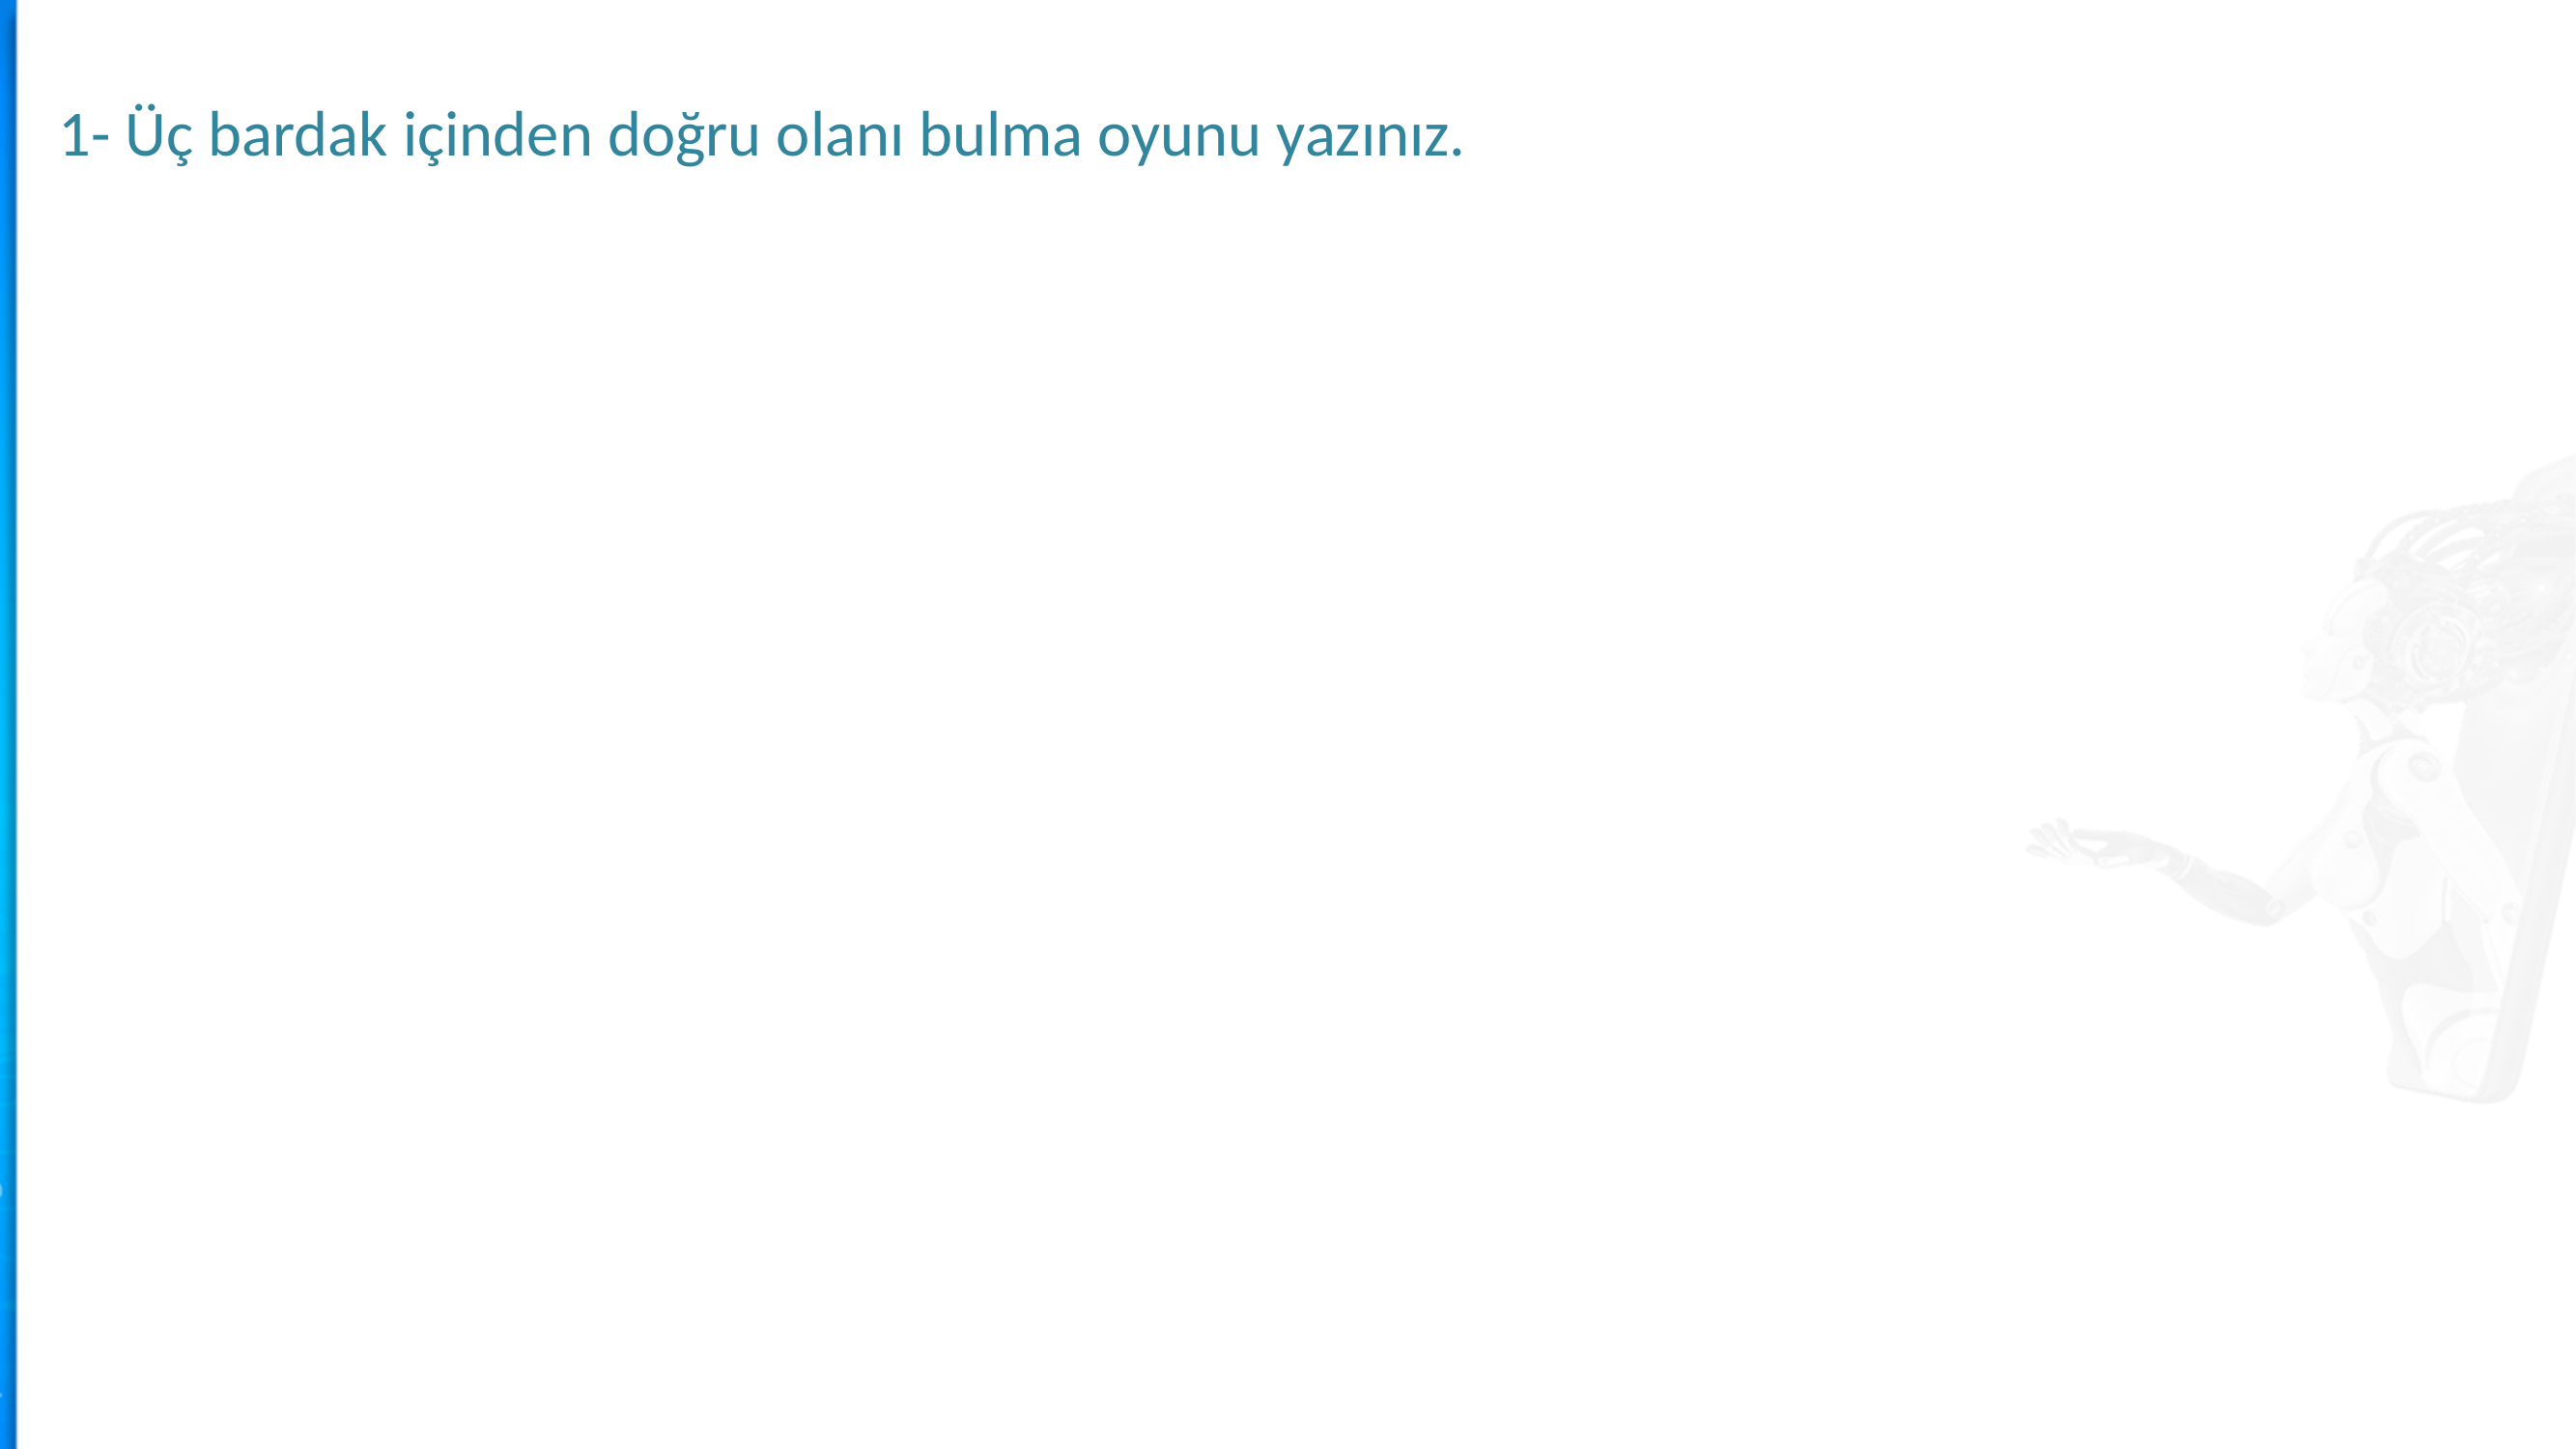

1- Üç bardak içinden doğru olanı bulma oyunu yazınız.